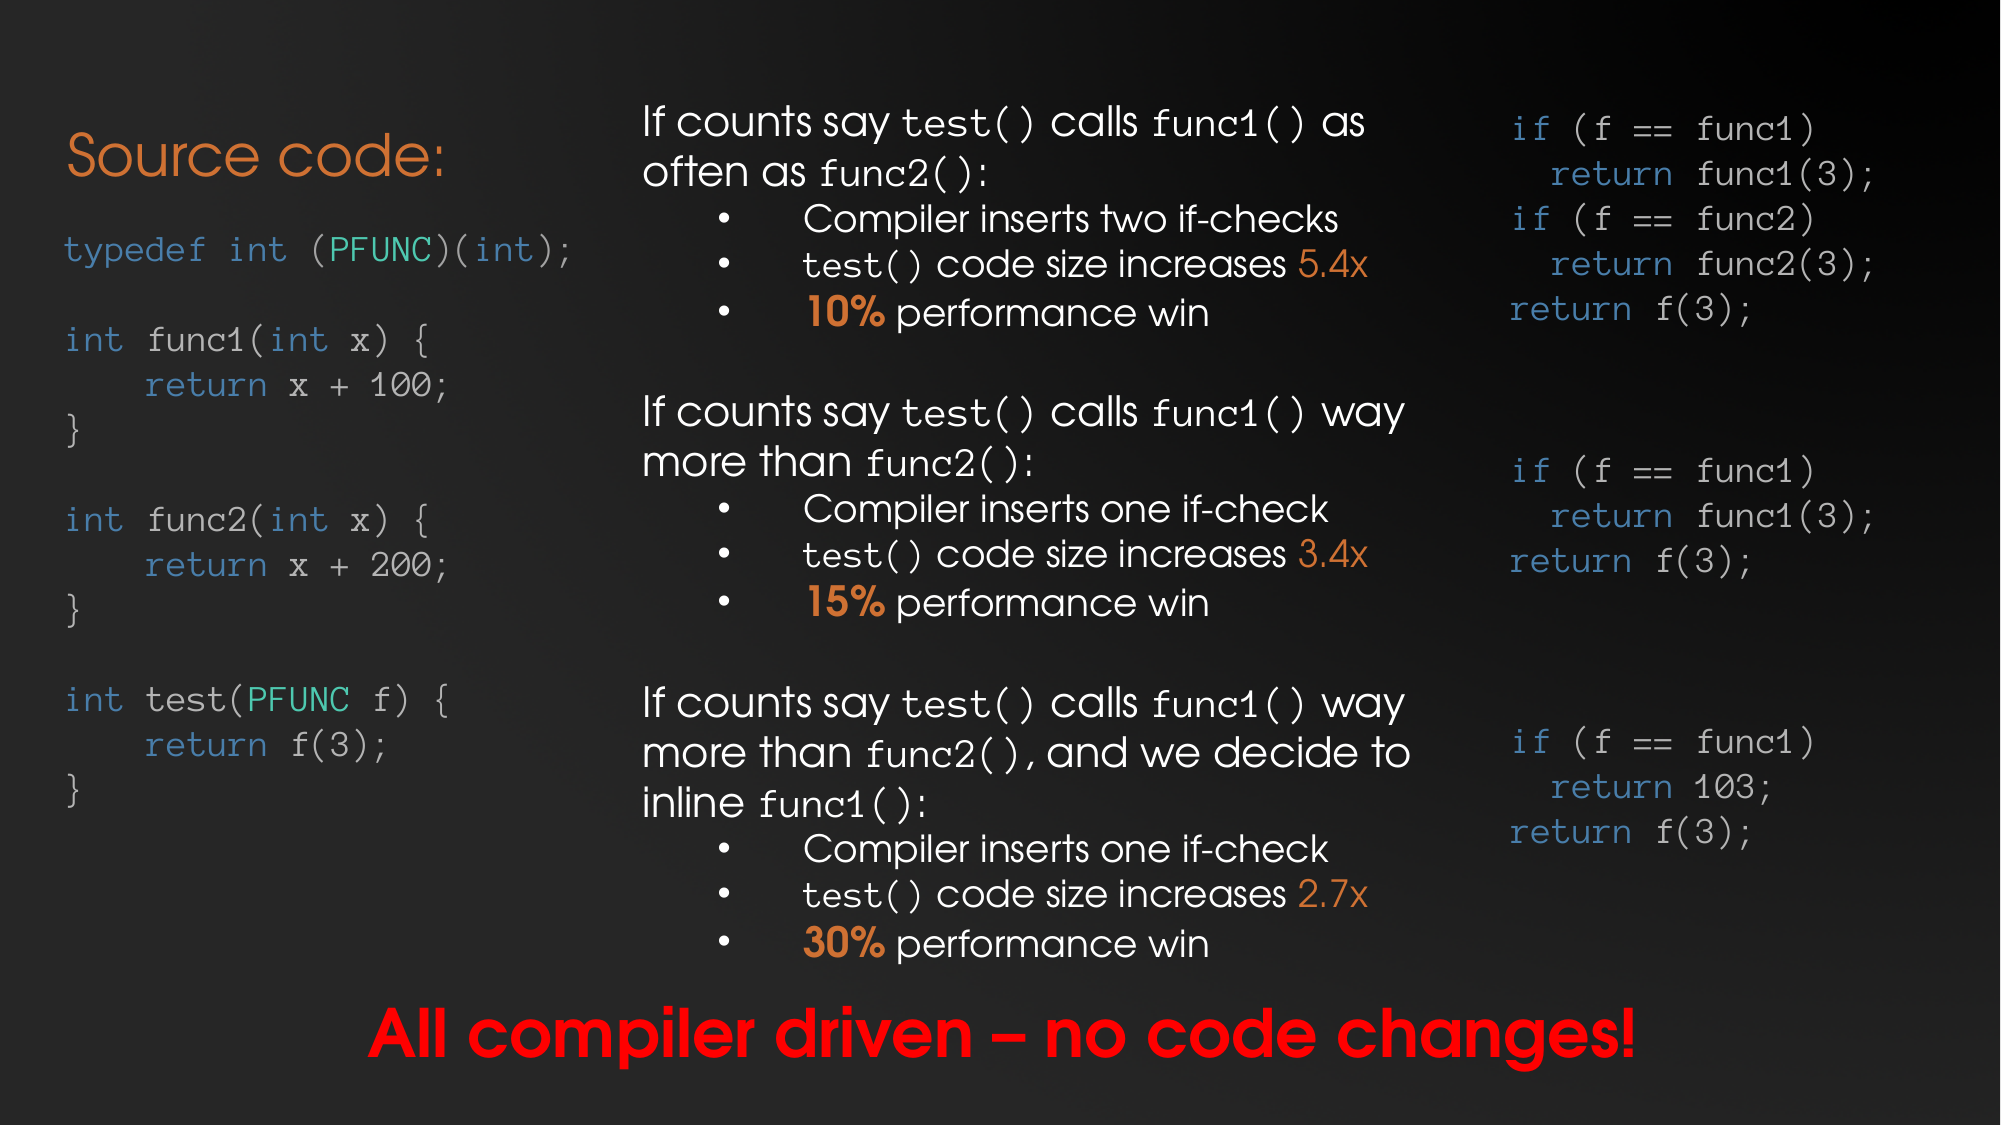

If counts say test() calls func1() as often as func2():
 Compiler inserts two if-checks
 test() code size increases 5.4x
 10% performance win

If counts say test() calls func1() way more than func2():
 Compiler inserts one if-check
 test() code size increases 3.4x
 15% performance win

If counts say test() calls func1() way more than func2(), and we decide to inline func1():
 Compiler inserts one if-check
 test() code size increases 2.7x
 30% performance win
if (f == func1)
  return func1(3);
if (f == func2)
  return func2(3);
return f(3);
Source code:
typedef int (PFUNC)(int);

int func1(int x) {
    return x + 100;
}

int func2(int x) {
    return x + 200;
}

int test(PFUNC f) {
    return f(3);
}
if (f == func1)
  return func1(3);
return f(3);
if (f == func1)
  return 103;
return f(3);
All compiler driven – no code changes!